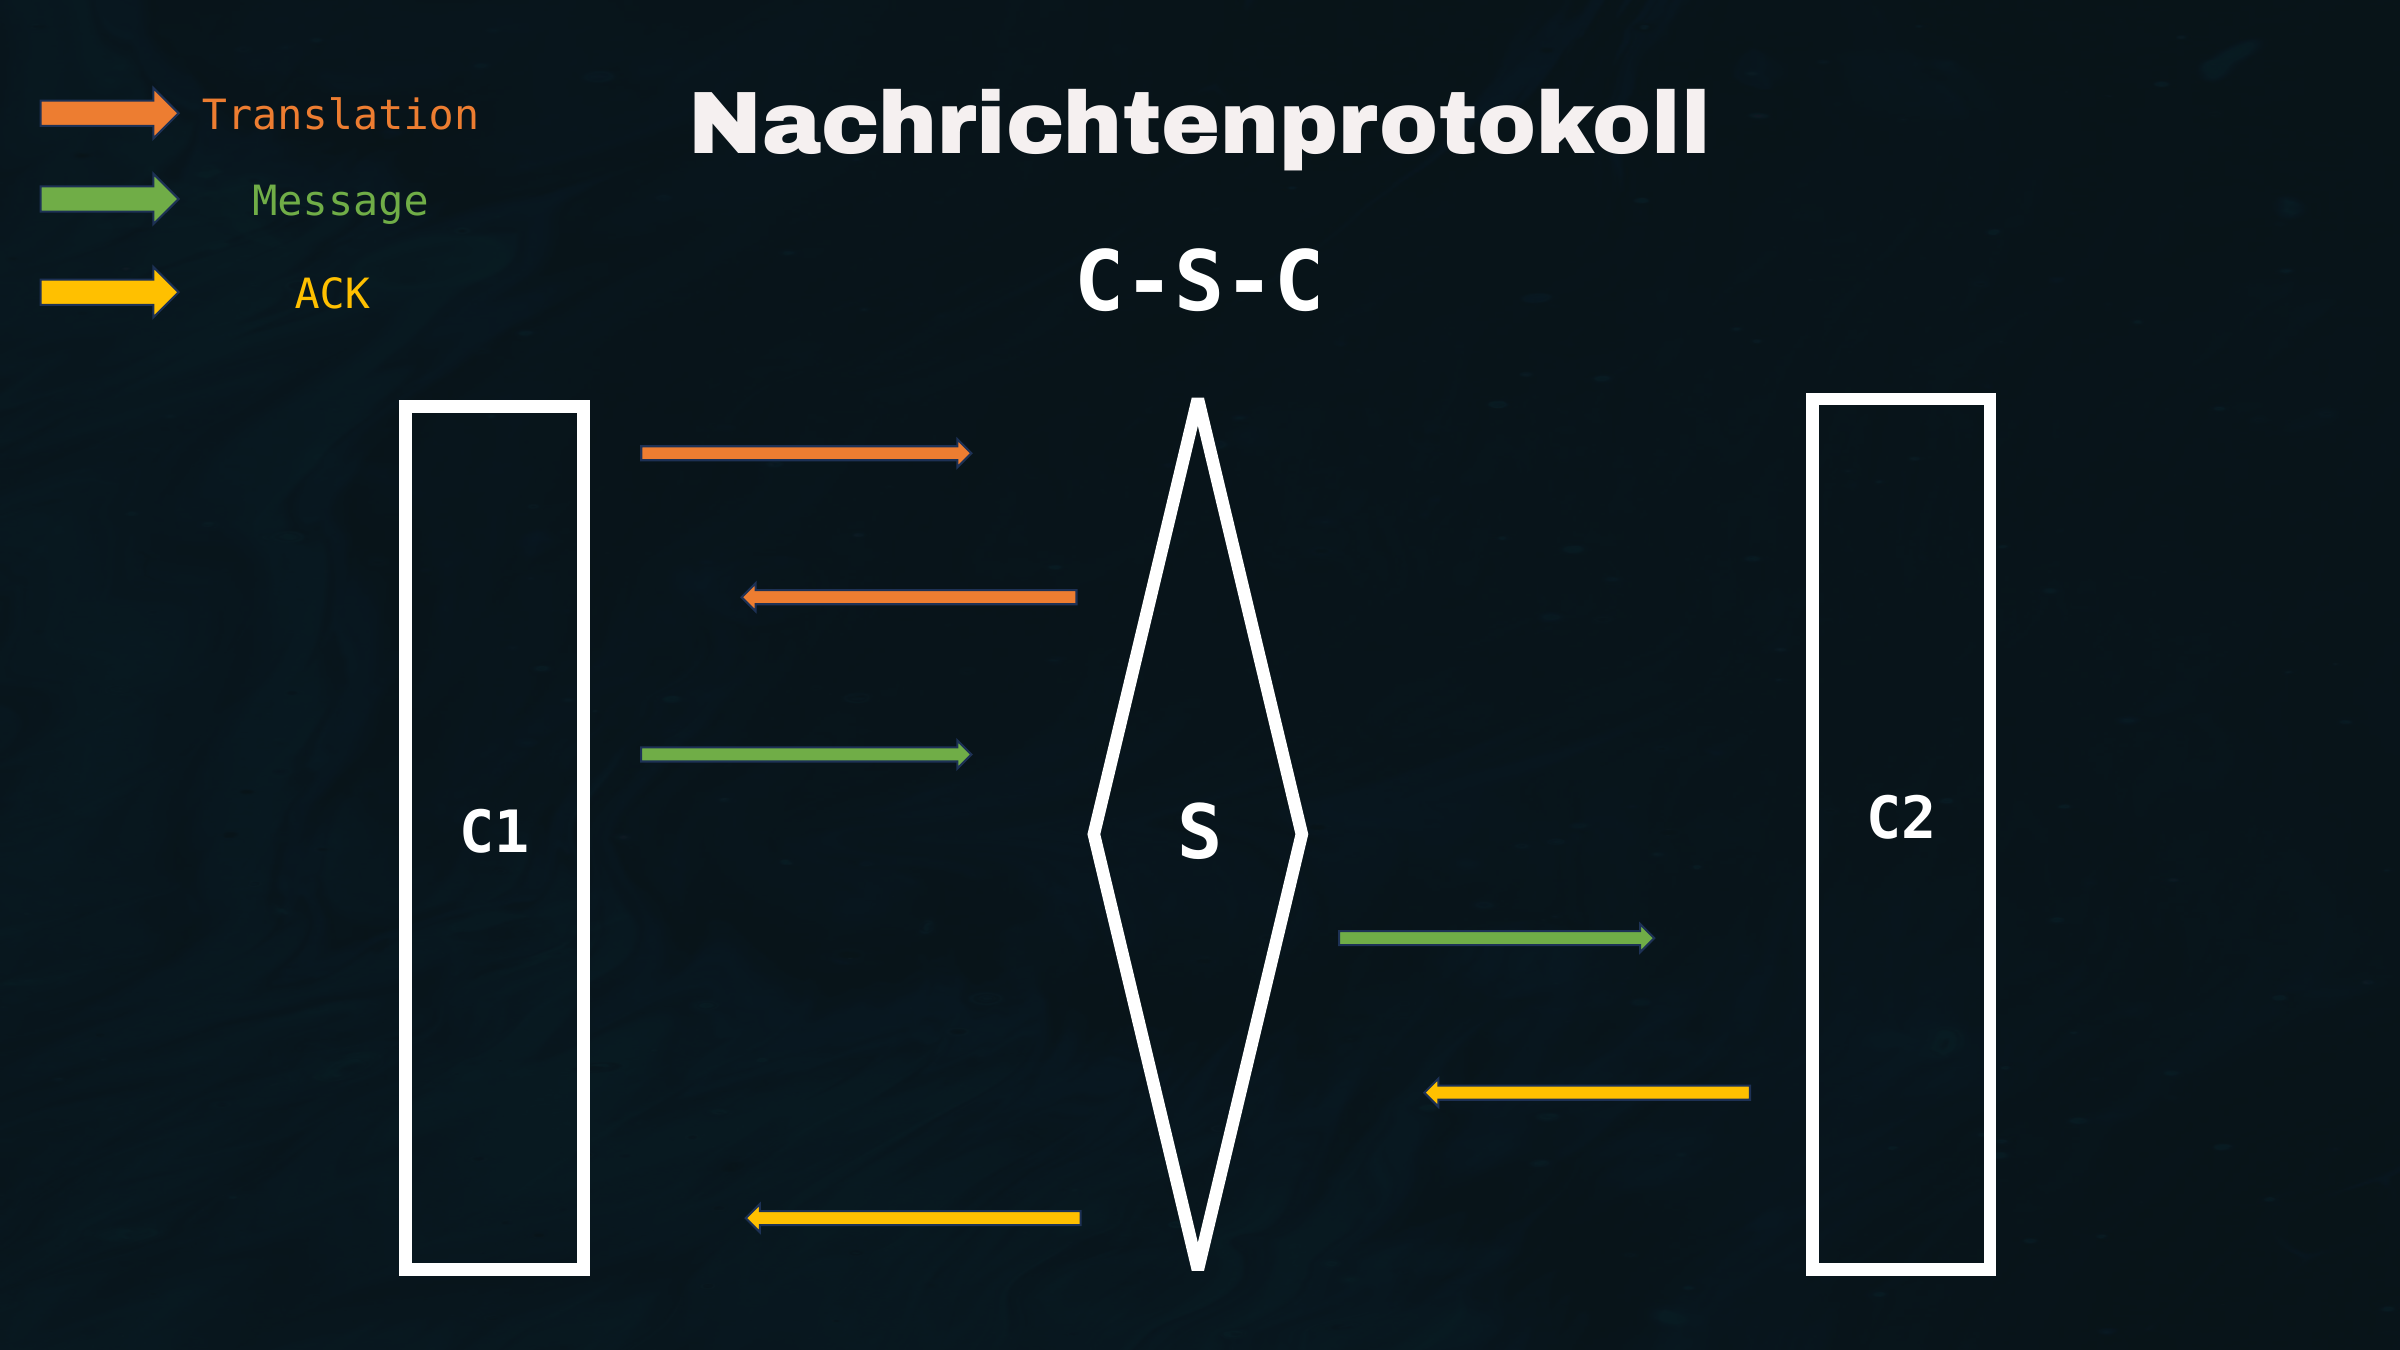

Nachrichtenprotokoll
Translation

Message

C-S-C
ACK

C2
S
C1